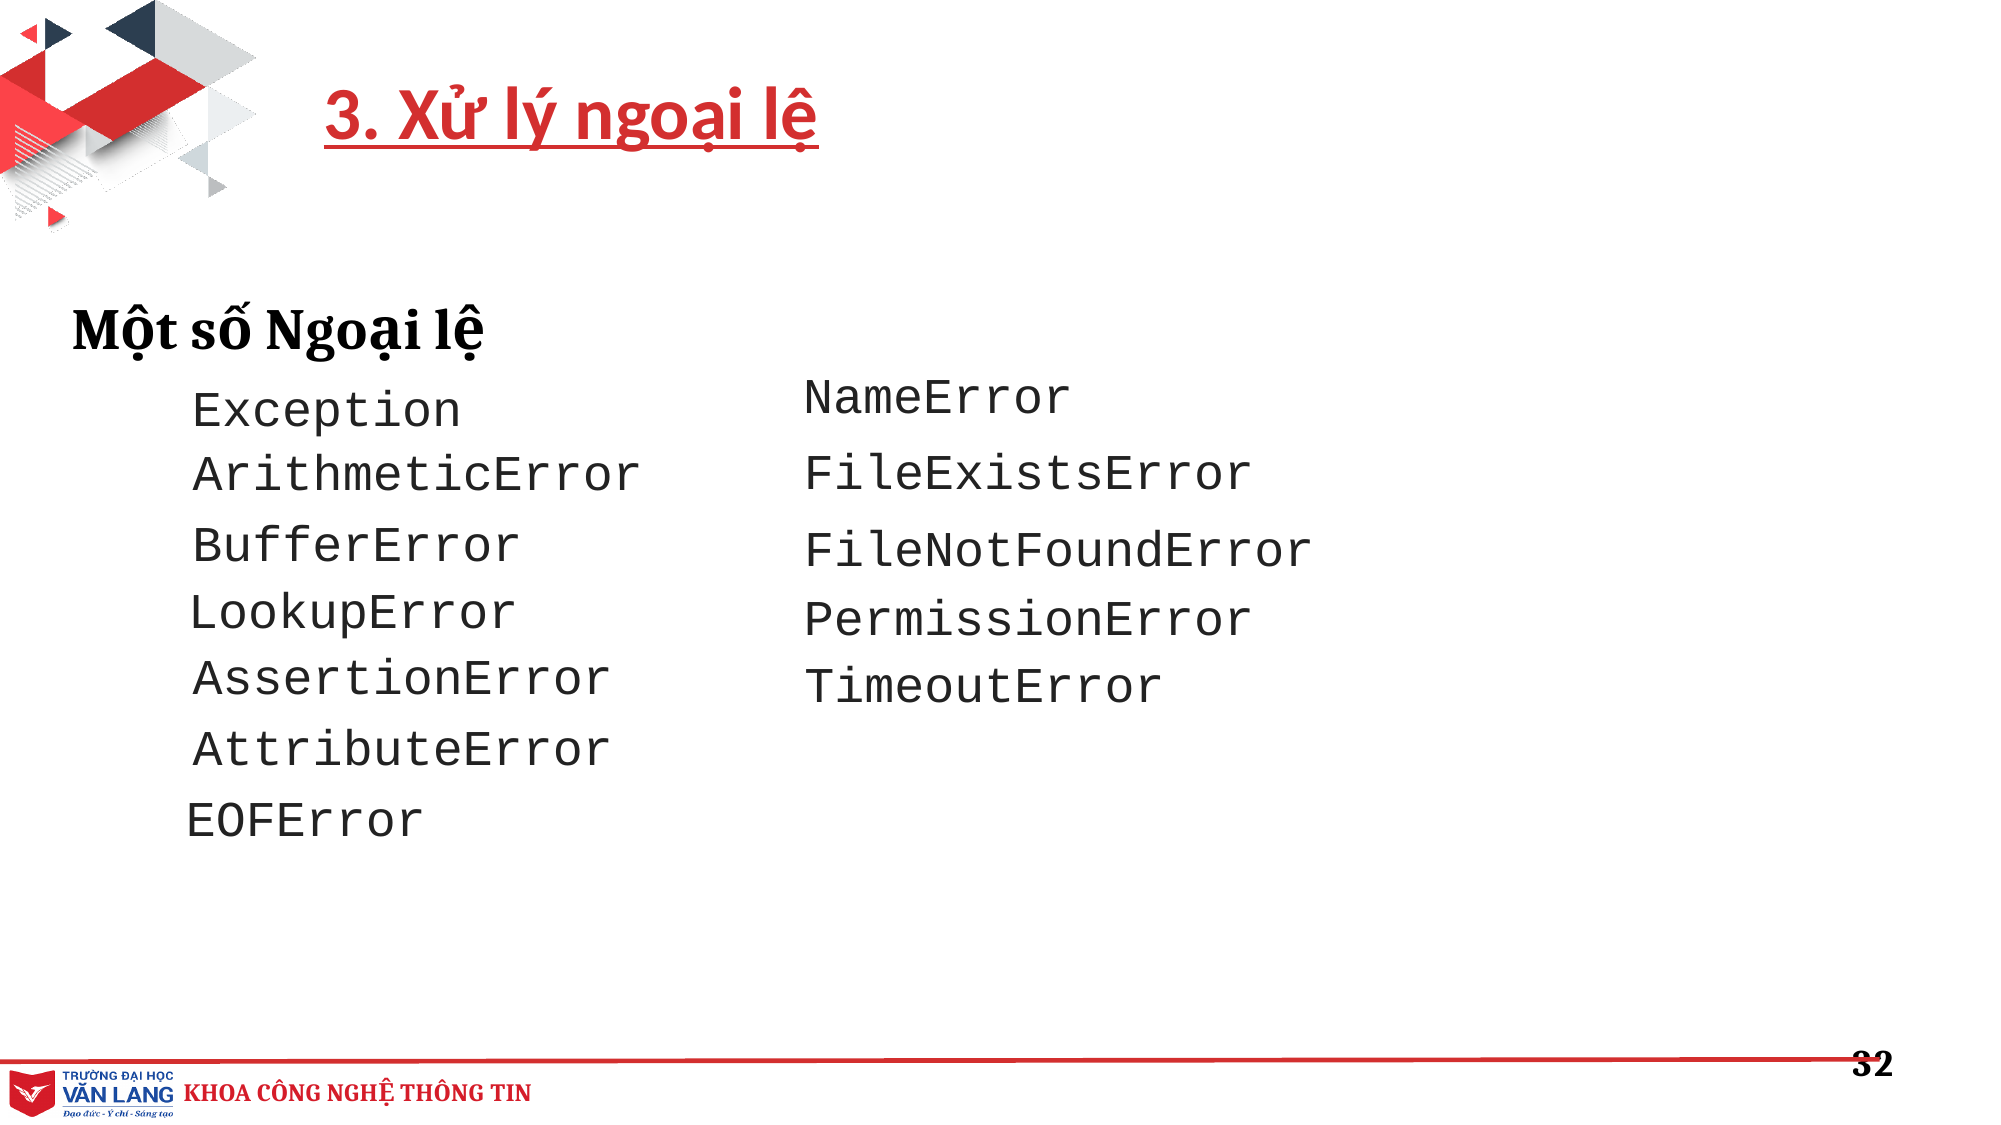

3. Xử lý ngoại lệ

Một số Ngoại lệ
NameError
Exception

FileExistsError
ArithmeticError
BufferError
FileNotFoundError
LookupError
PermissionError
AssertionError
TimeoutError
AttributeError

EOFError